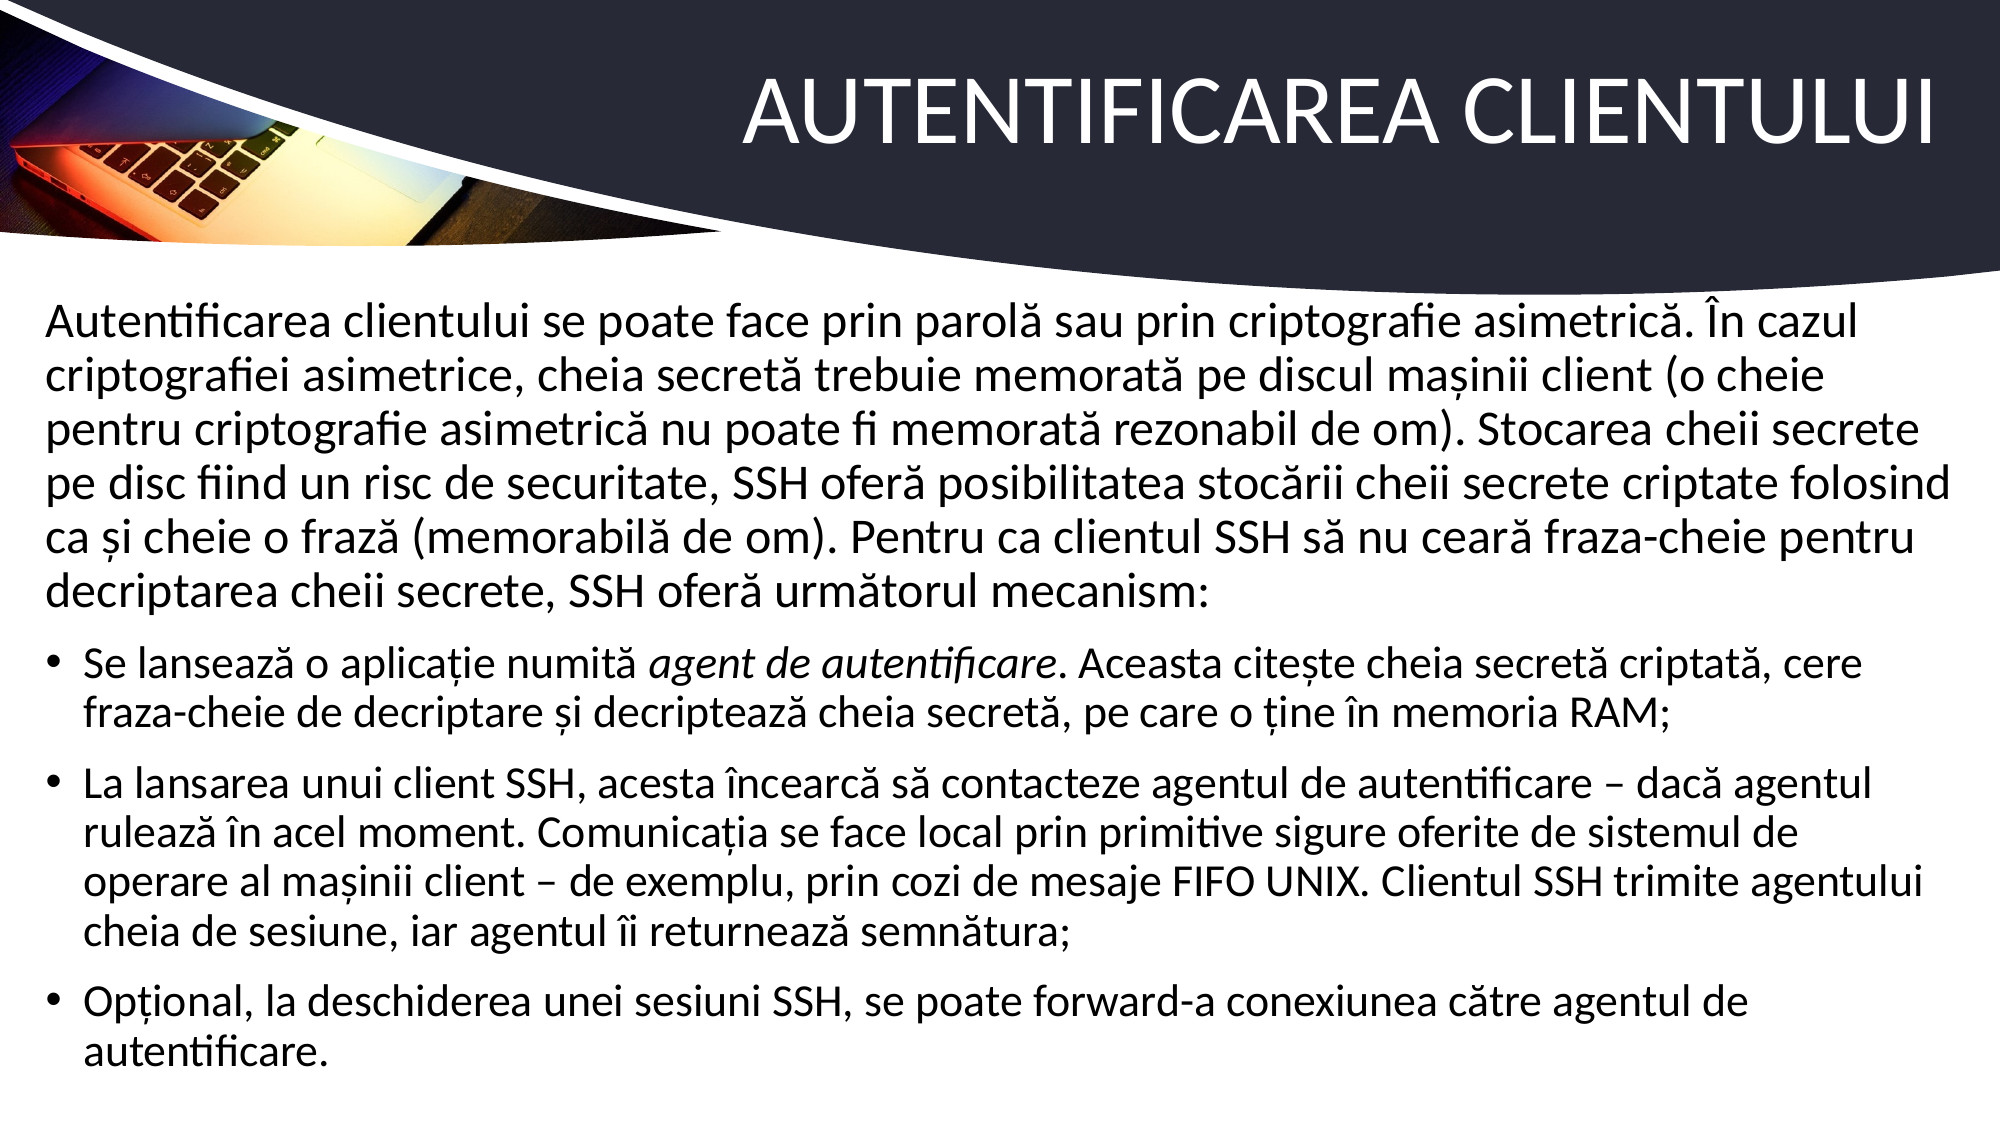

# Autentificarea clientului
Autentificarea clientului se poate face prin parolă sau prin criptografie asimetrică. În cazul criptografiei asimetrice, cheia secretă trebuie memorată pe discul mașinii client (o cheie pentru criptografie asimetrică nu poate fi memorată rezonabil de om). Stocarea cheii secrete pe disc fiind un risc de securitate, SSH oferă posibilitatea stocării cheii secrete criptate folosind ca și cheie o frază (memorabilă de om). Pentru ca clientul SSH să nu ceară fraza-cheie pentru decriptarea cheii secrete, SSH oferă următorul mecanism:
Se lansează o aplicație numită agent de autentificare. Aceasta citește cheia secretă criptată, cere fraza-cheie de decriptare și decriptează cheia secretă, pe care o ține în memoria RAM;
La lansarea unui client SSH, acesta încearcă să contacteze agentul de autentificare – dacă agentul rulează în acel moment. Comunicația se face local prin primitive sigure oferite de sistemul de operare al mașinii client – de exemplu, prin cozi de mesaje FIFO UNIX. Clientul SSH trimite agentului cheia de sesiune, iar agentul îi returnează semnătura;
Opțional, la deschiderea unei sesiuni SSH, se poate forward-a conexiunea către agentul de autentificare.